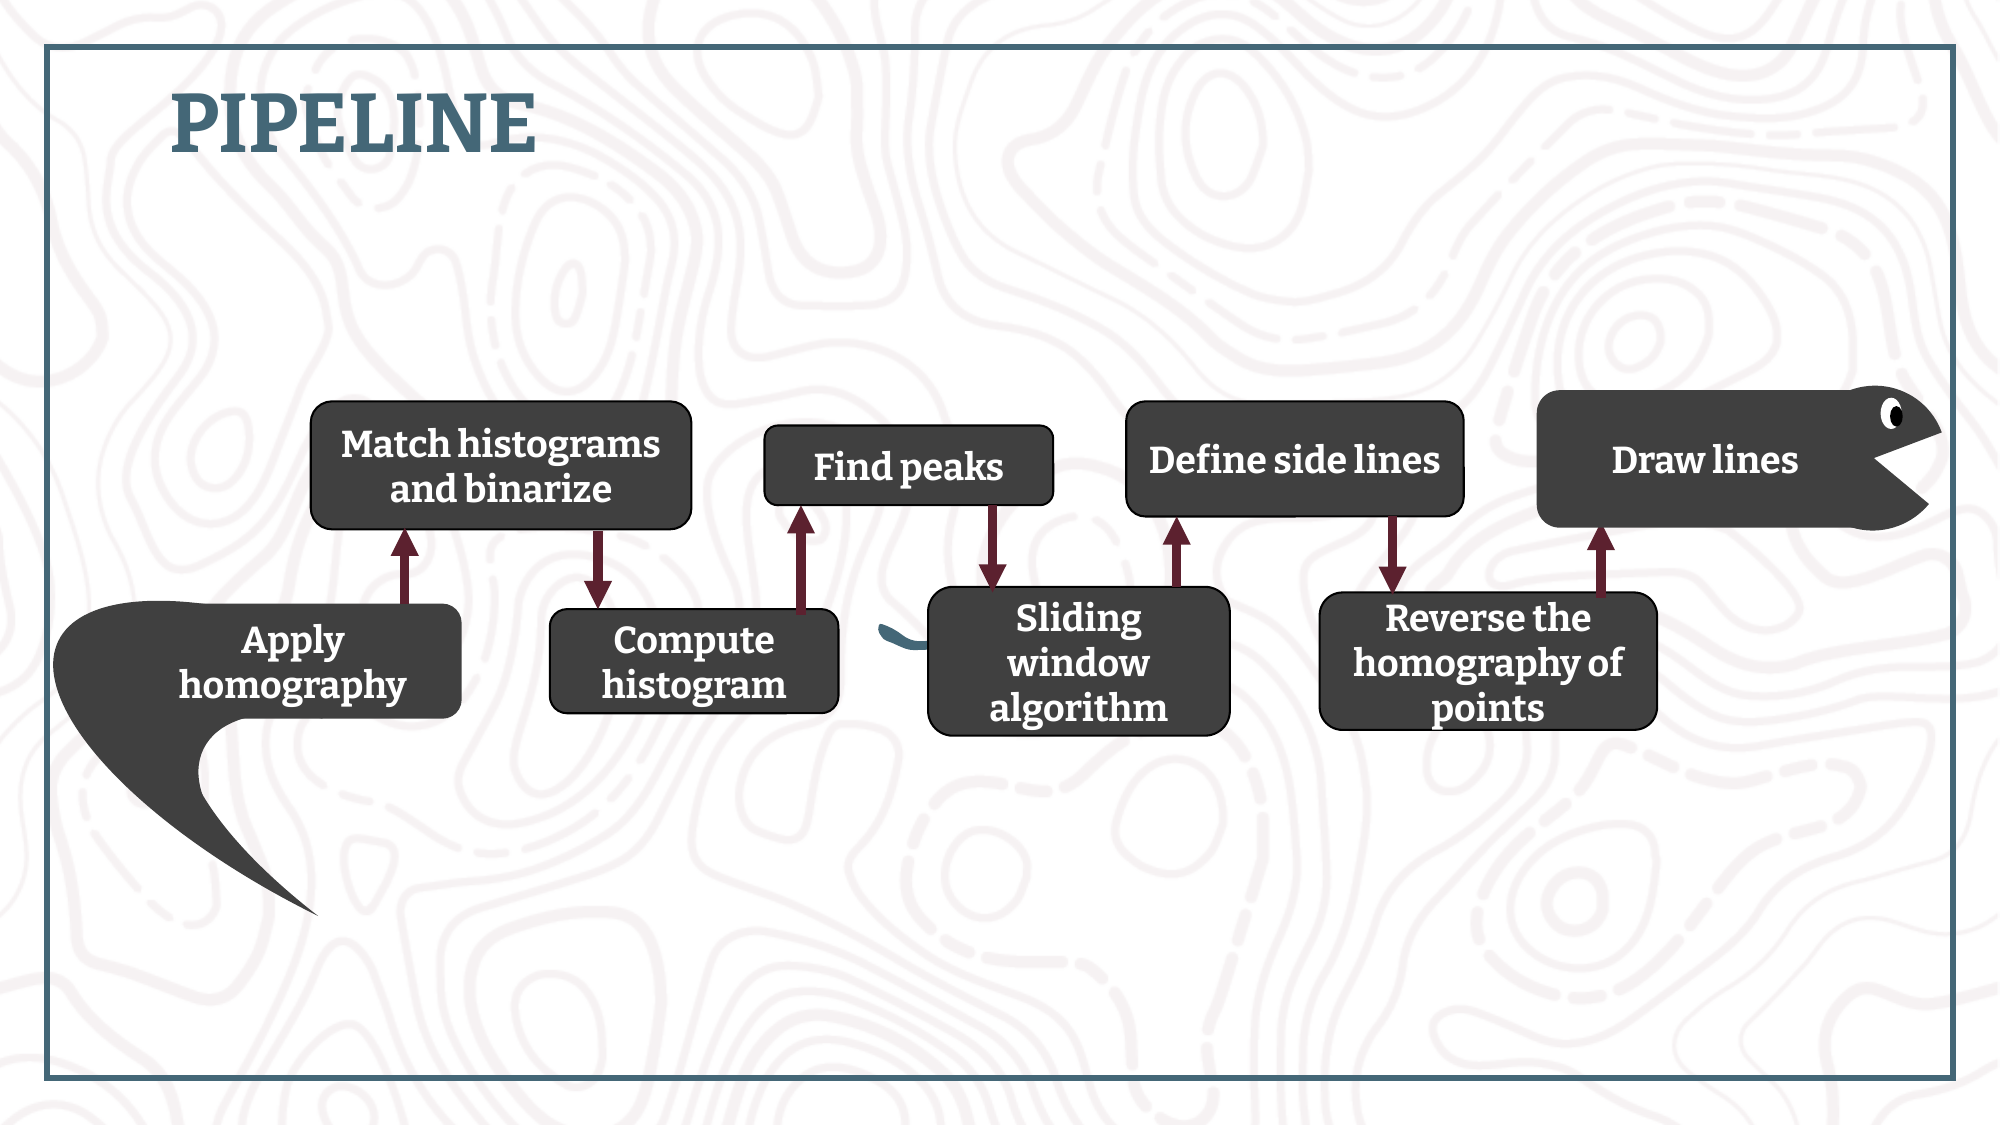

# Pipeline

Draw lines

Match histograms and binarize
Define side lines
Find peaks

Apply homography

Sliding window algorithm
Reverse the homography of points
Compute histogram